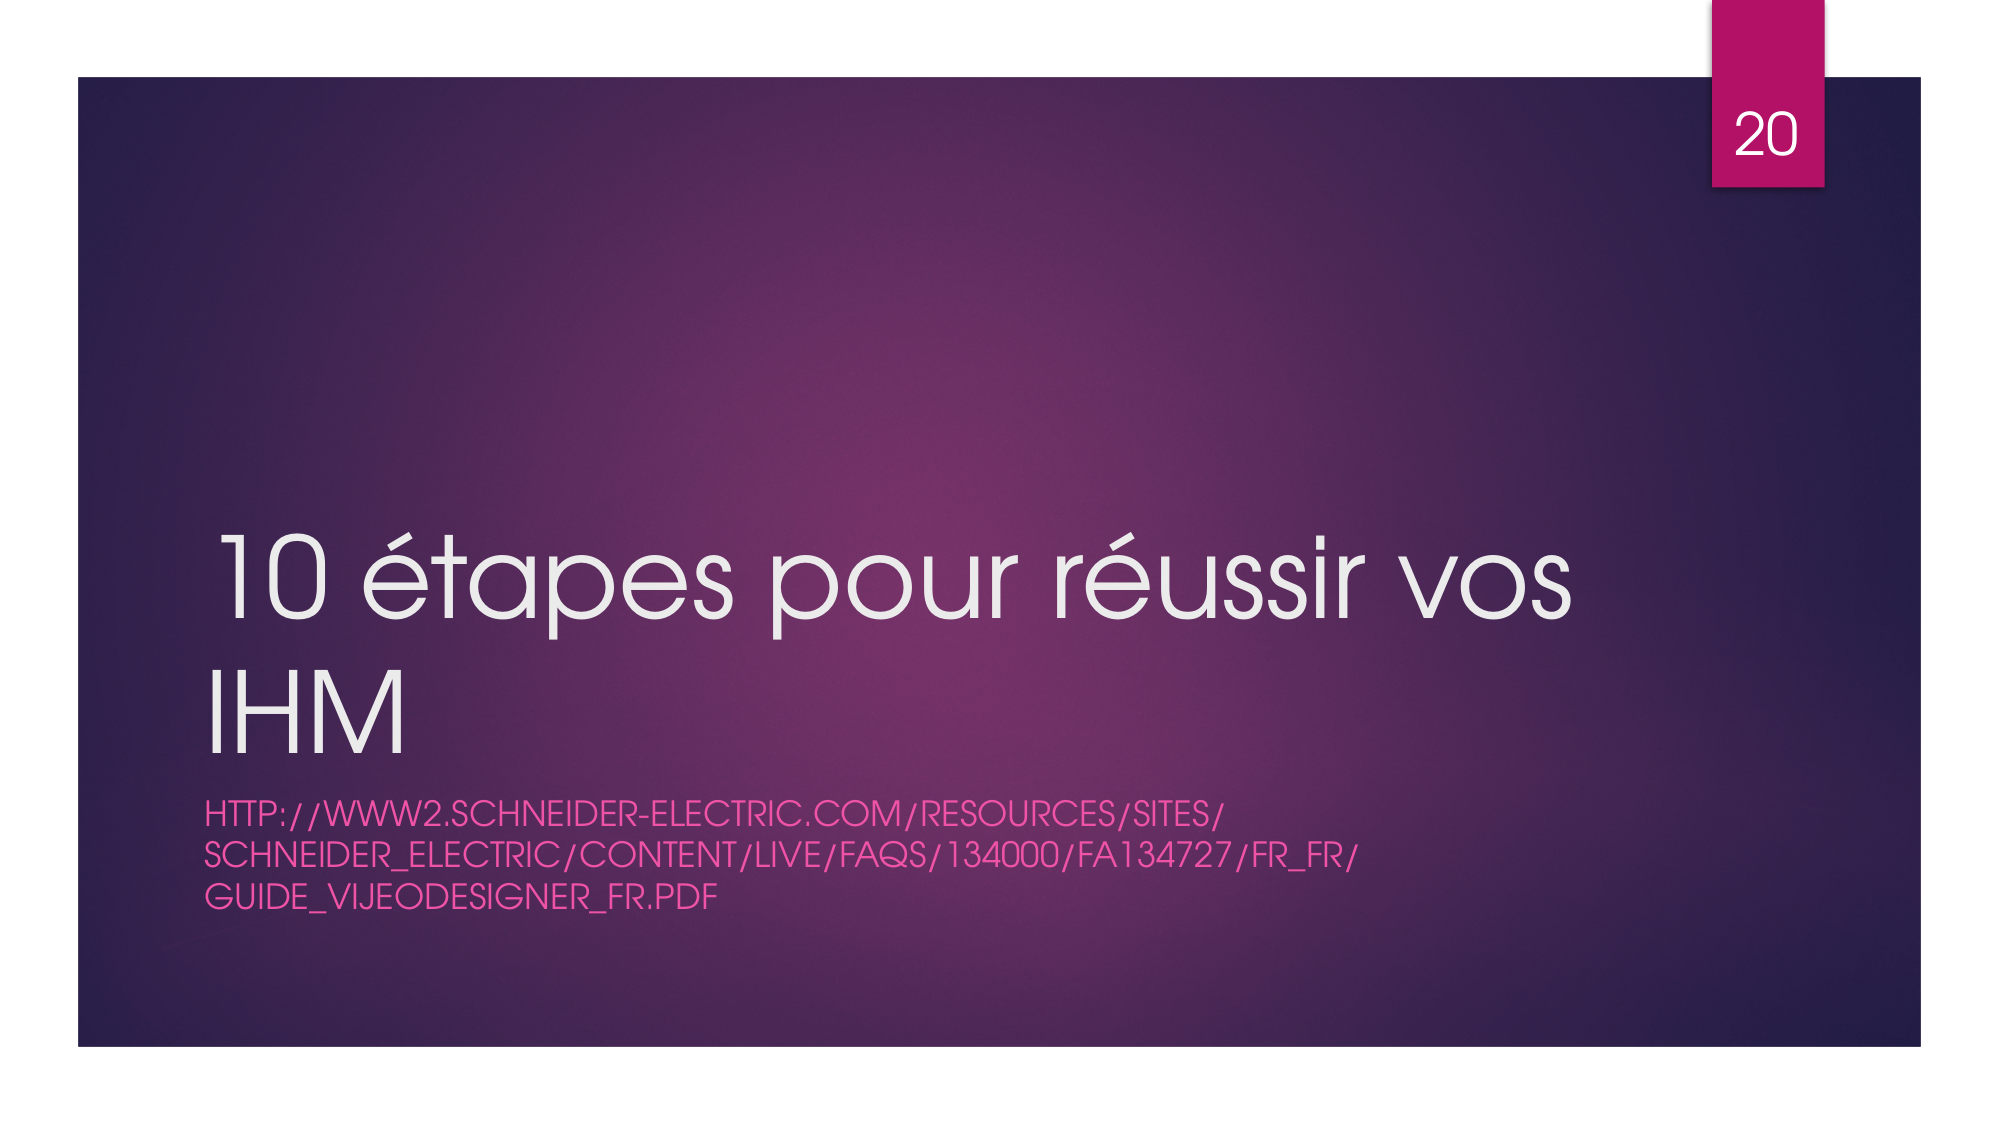

20
# 10 étapes pour réussir vos IHM
http://www2.schneider-electric.com/resources/sites/SCHNEIDER_ELECTRIC/content/live/FAQS/134000/FA134727/fr_FR/Guide_VijeoDesigner_FR.pdf